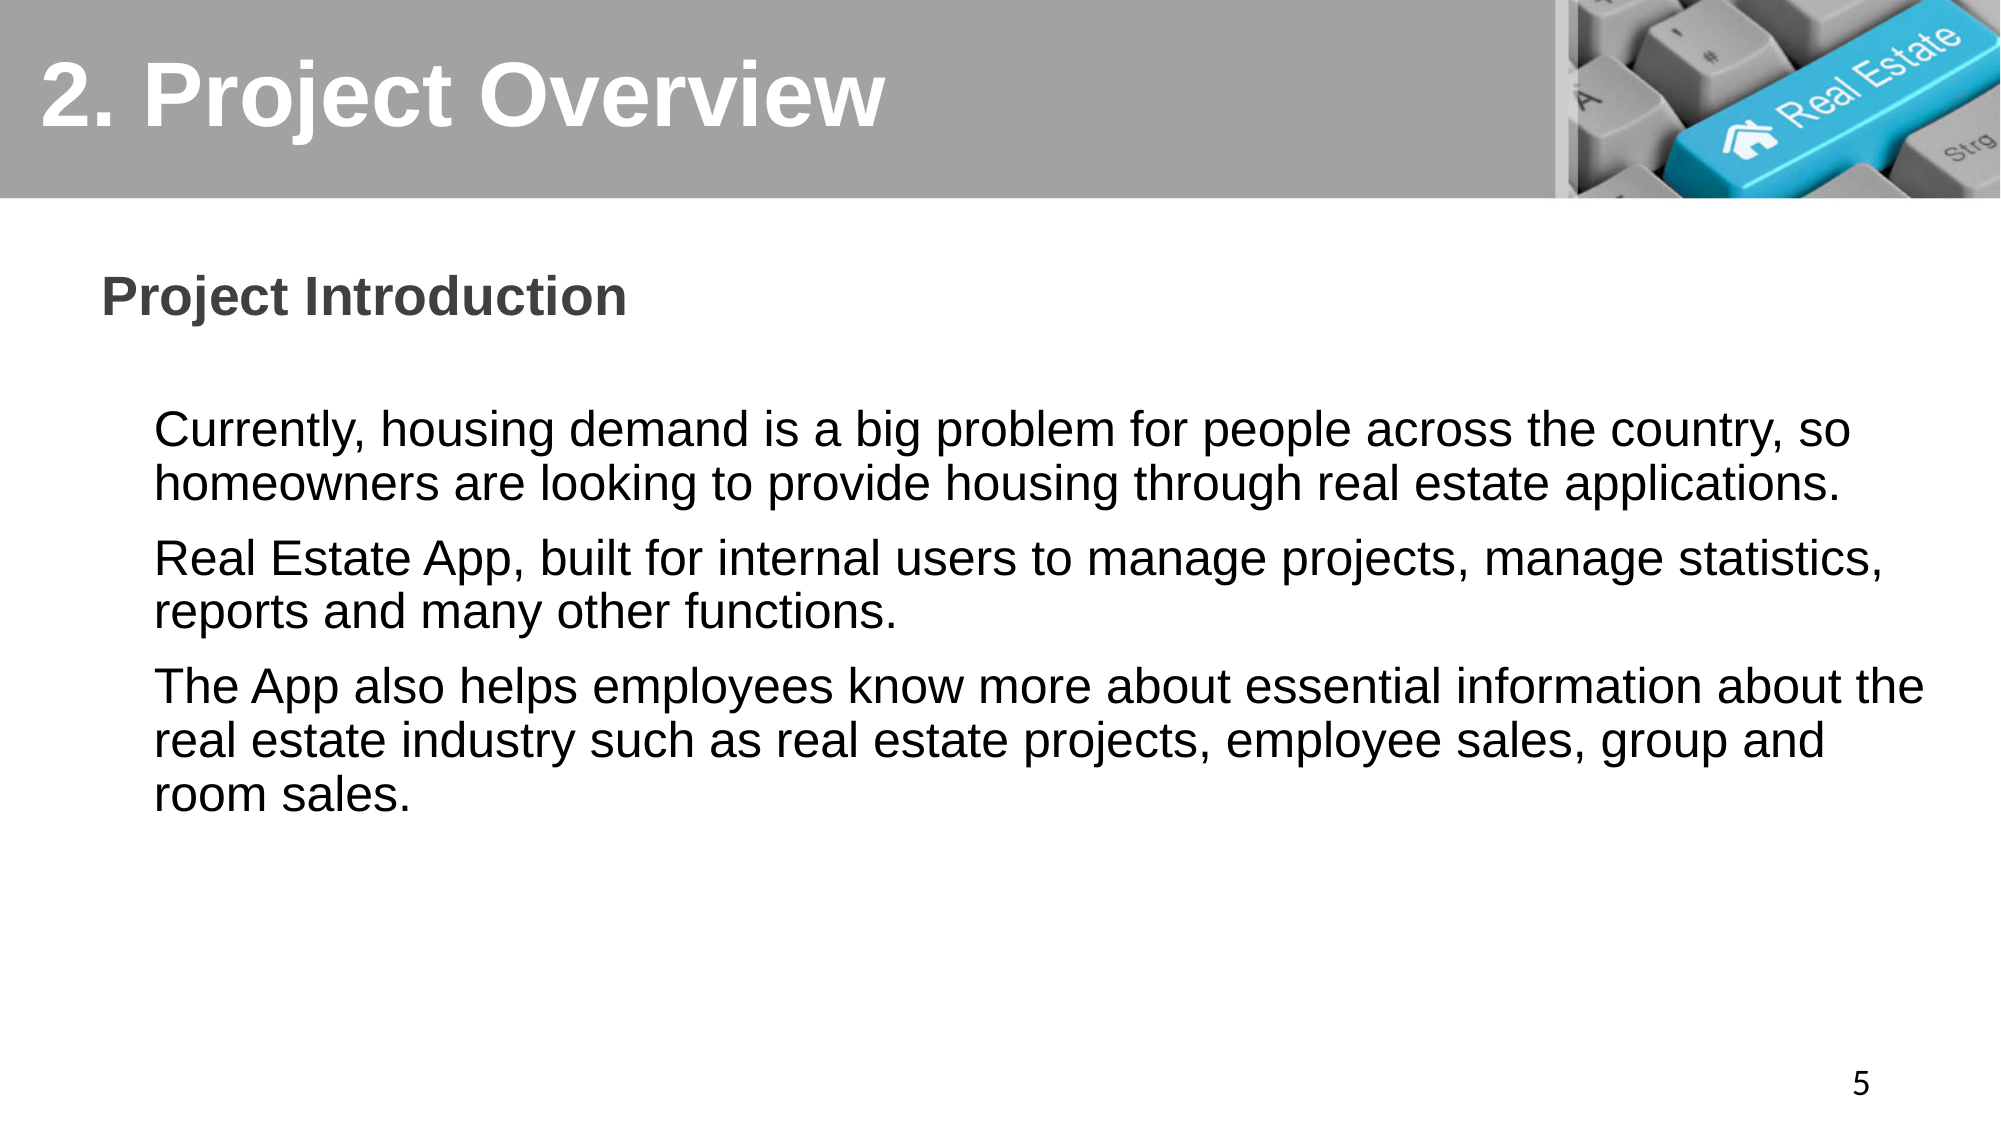

# 2. Project Overview
Project Introduction
Currently, housing demand is a big problem for people across the country, so homeowners are looking to provide housing through real estate applications.
Real Estate App, built for internal users to manage projects, manage statistics, reports and many other functions.
The App also helps employees know more about essential information about the real estate industry such as real estate projects, employee sales, group and room sales.
5